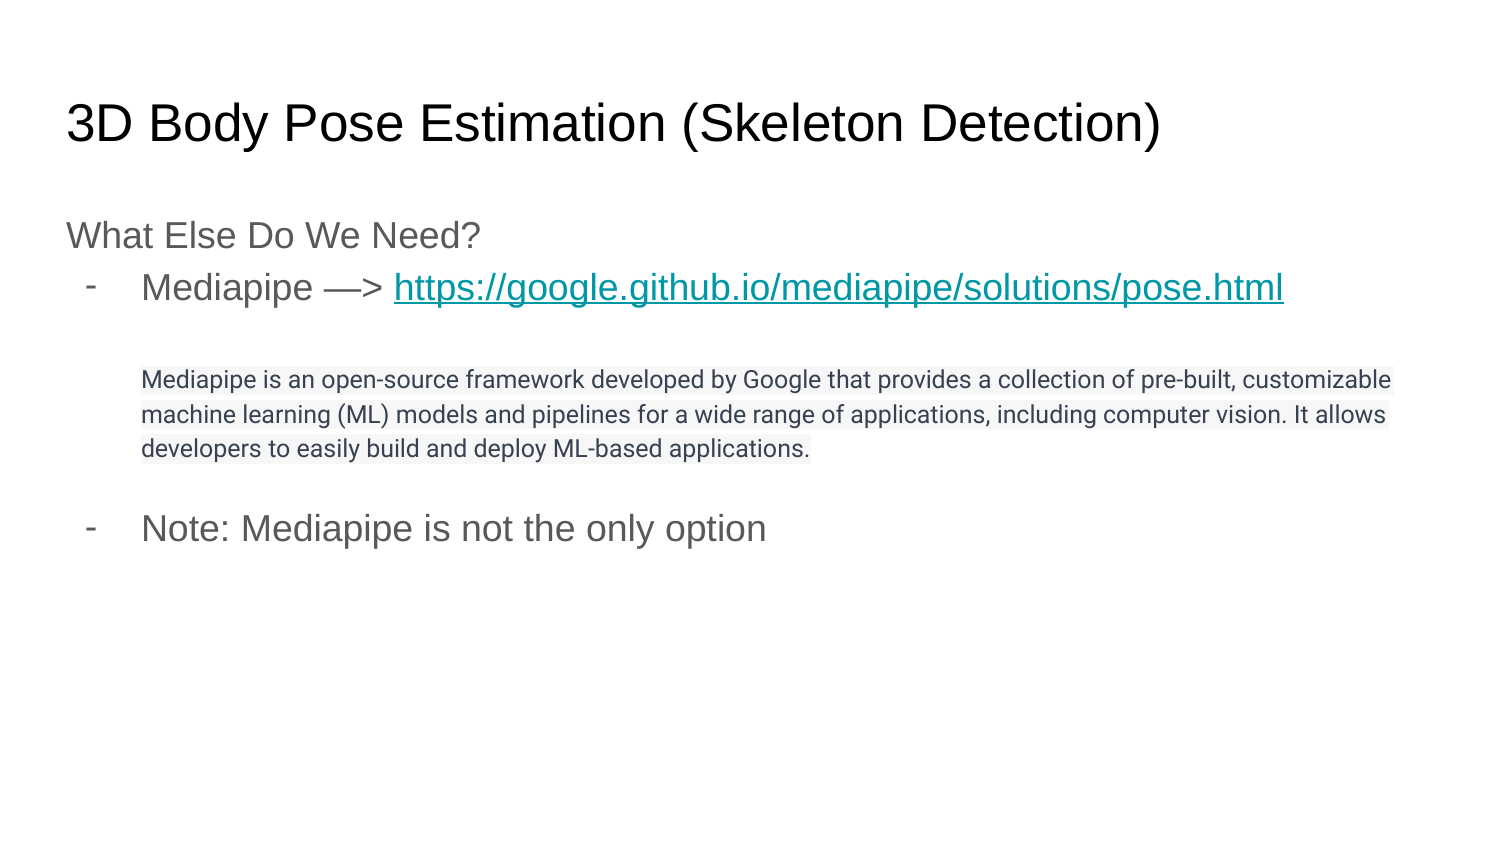

# 3D Body Pose Estimation (Skeleton Detection)
What Else Do We Need?
Mediapipe —> https://google.github.io/mediapipe/solutions/pose.html

Mediapipe is an open-source framework developed by Google that provides a collection of pre-built, customizable machine learning (ML) models and pipelines for a wide range of applications, including computer vision. It allows developers to easily build and deploy ML-based applications.

Note: Mediapipe is not the only option